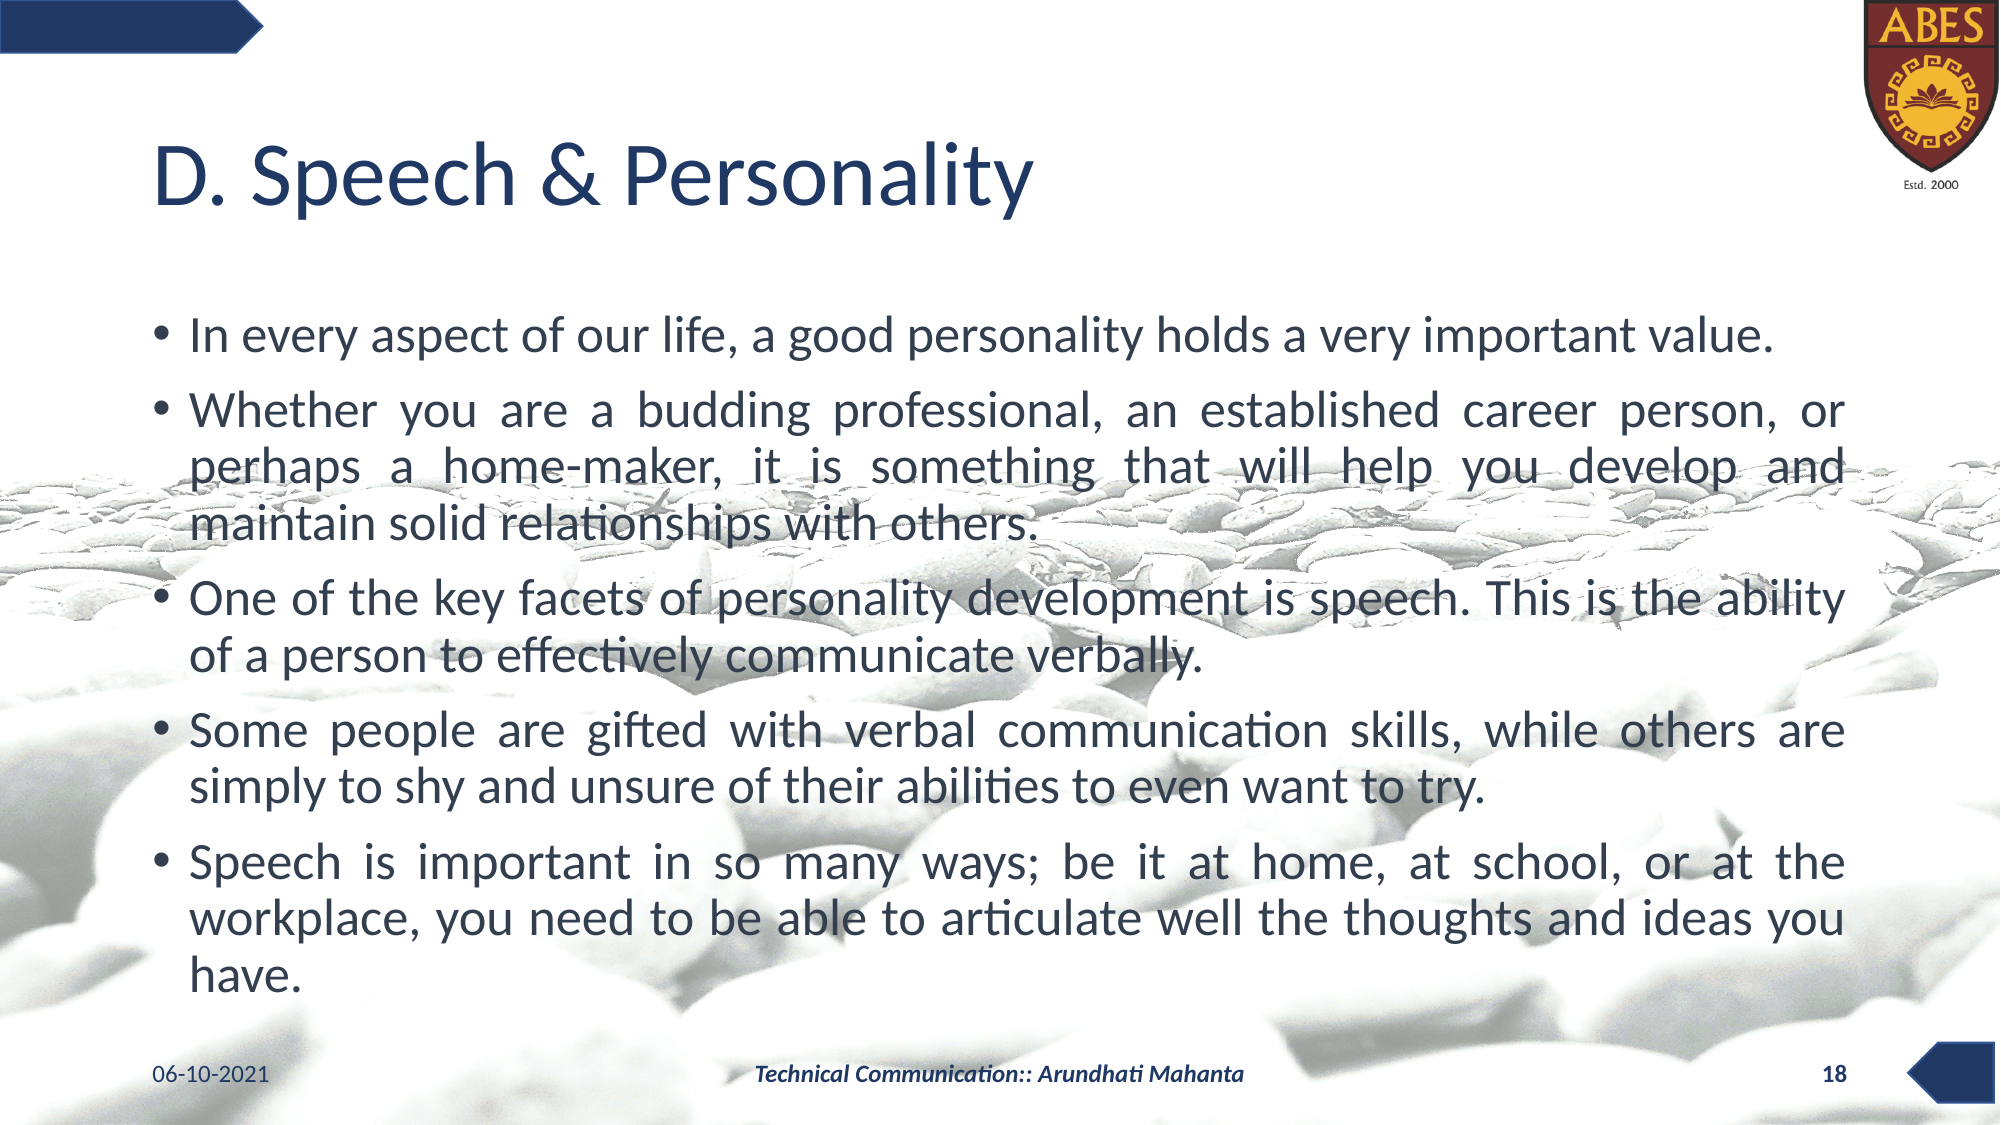

# D. Speech & Personality
In every aspect of our life, a good personality holds a very important value.
Whether you are a budding professional, an established career person, or perhaps a home-maker, it is something that will help you develop and maintain solid relationships with others.
One of the key facets of personality development is speech. This is the ability of a person to effectively communicate verbally.
Some people are gifted with verbal communication skills, while others are simply to shy and unsure of their abilities to even want to try.
Speech is important in so many ways; be it at home, at school, or at the workplace, you need to be able to articulate well the thoughts and ideas you have.
06-10-2021
Technical Communication:: Arundhati Mahanta
18